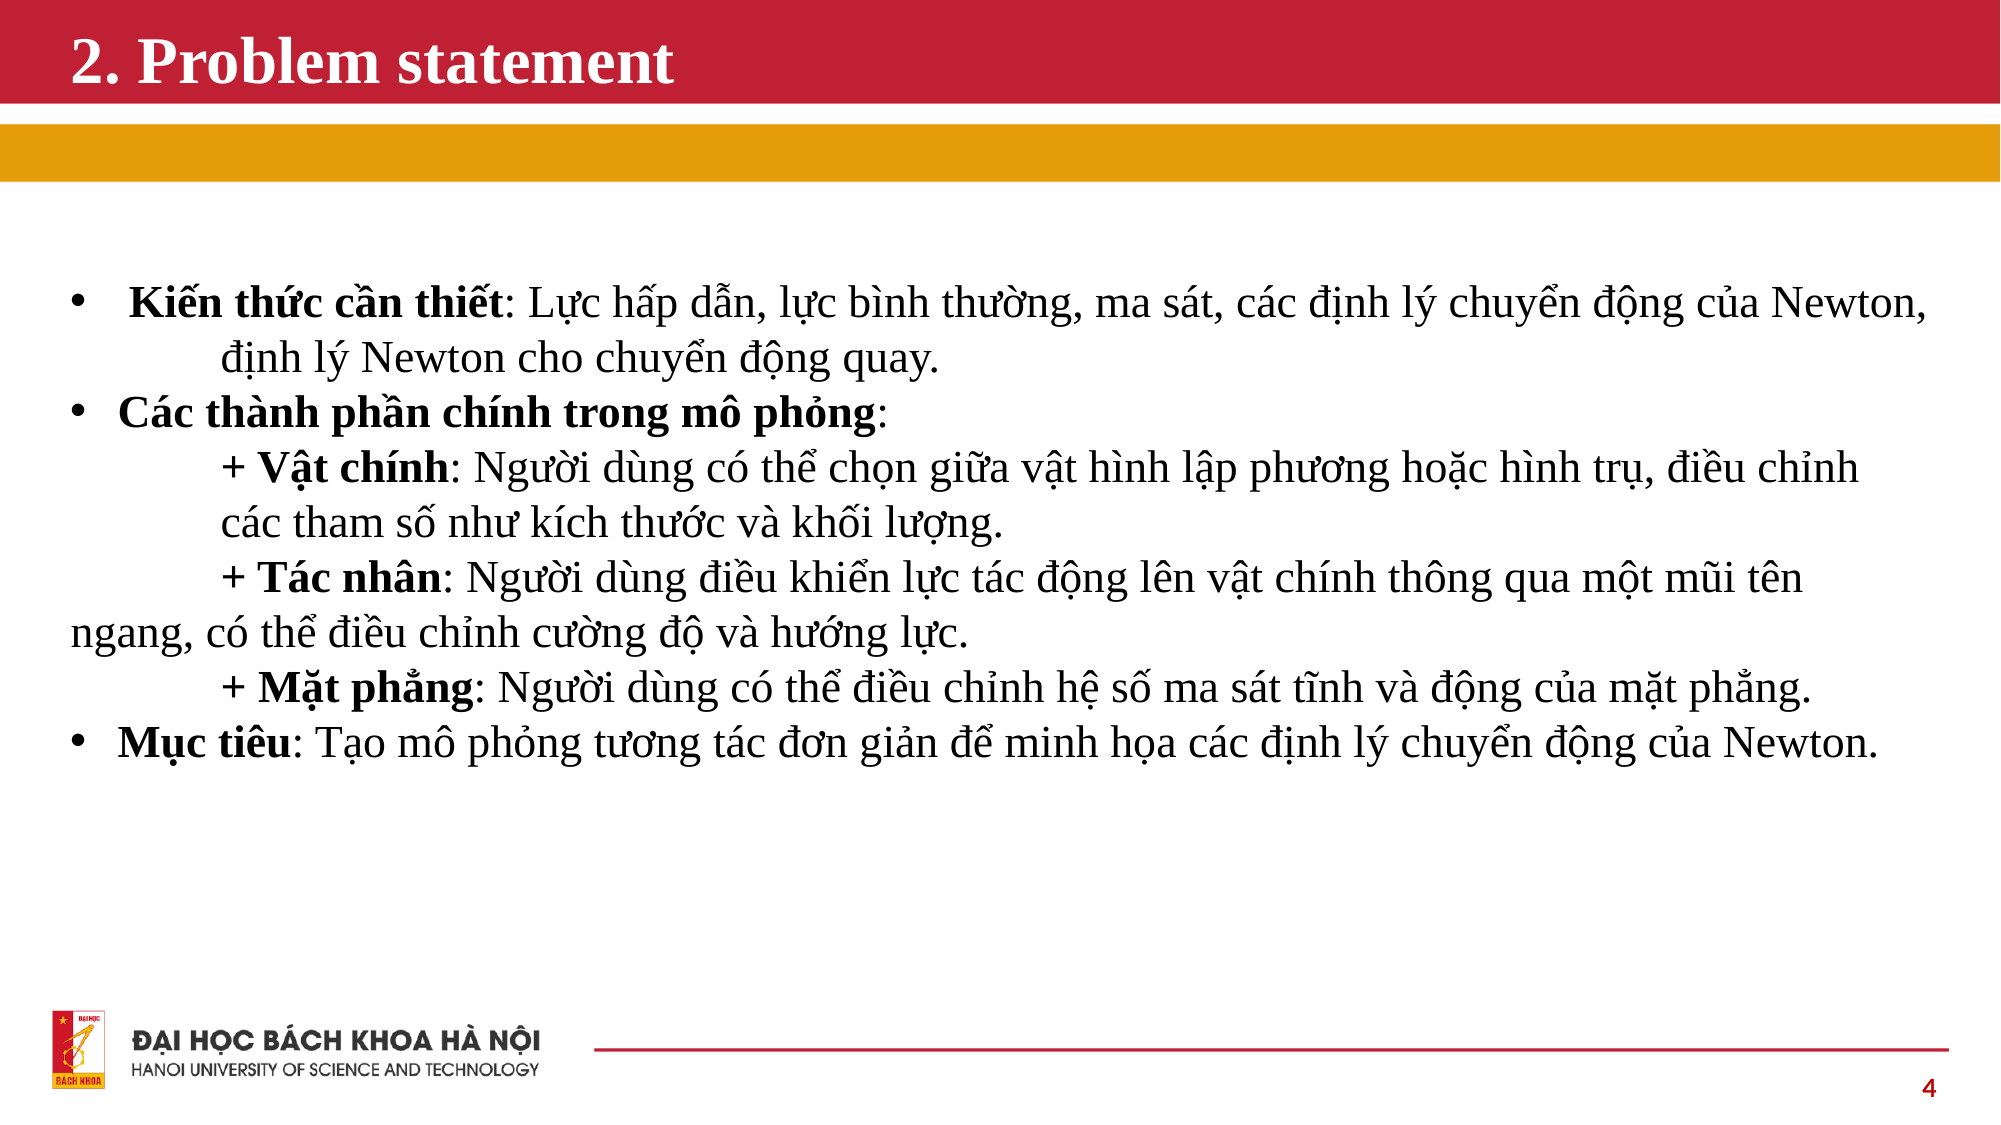

# 2. Problem statement
 Kiến thức cần thiết: Lực hấp dẫn, lực bình thường, ma sát, các định lý chuyển động của Newton,
	định lý Newton cho chuyển động quay.
Các thành phần chính trong mô phỏng:
	+ Vật chính: Người dùng có thể chọn giữa vật hình lập phương hoặc hình trụ, điều chỉnh 	các tham số như kích thước và khối lượng.
	+ Tác nhân: Người dùng điều khiển lực tác động lên vật chính thông qua một mũi tên 	ngang, có thể điều chỉnh cường độ và hướng lực.
	+ Mặt phẳng: Người dùng có thể điều chỉnh hệ số ma sát tĩnh và động của mặt phẳng.
Mục tiêu: Tạo mô phỏng tương tác đơn giản để minh họa các định lý chuyển động của Newton.

4